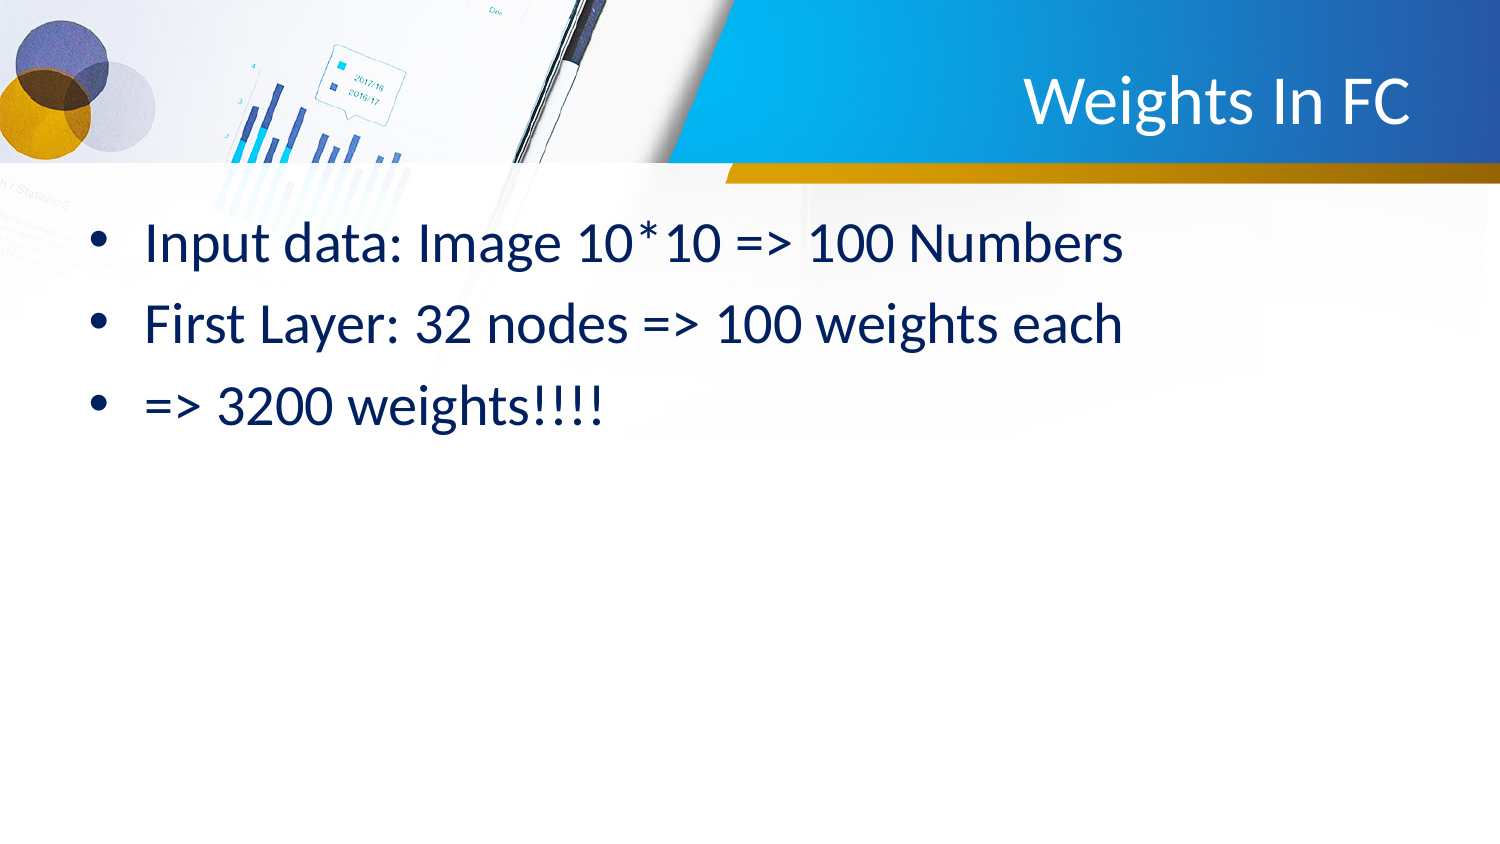

# Weights In FC
Input data: Image 10*10 => 100 Numbers
First Layer: 32 nodes => 100 weights each
=> 3200 weights!!!!